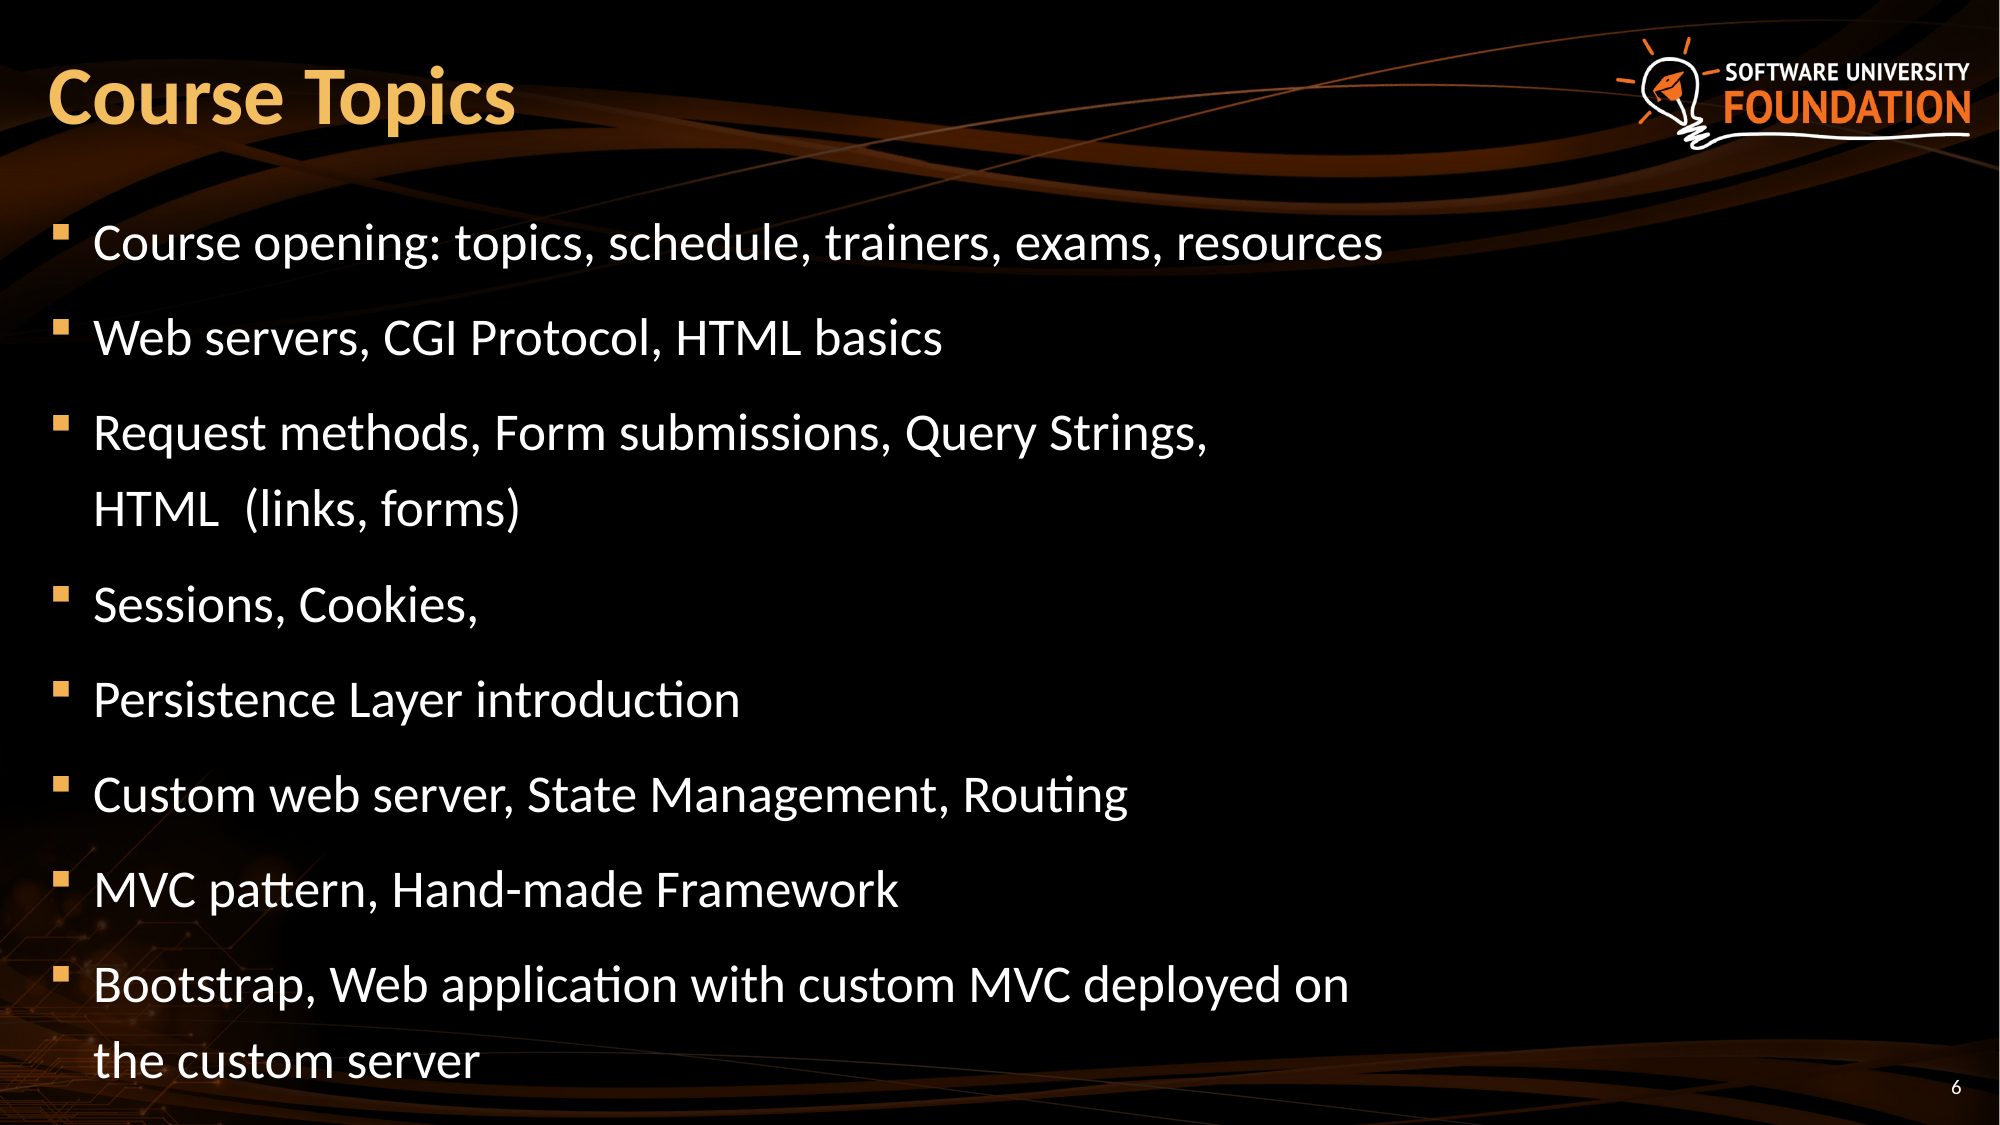

# Course Topics
Course opening: topics, schedule, trainers, exams, resources
Web servers, CGI Protocol, HTML basics
Request methods, Form submissions, Query Strings,
HTML  (links, forms)
Sessions, Cookies,
Persistence Layer introduction
Custom web server, State Management, Routing
MVC pattern, Hand-made Framework
Bootstrap, Web application with custom MVC deployed on
the custom server
6